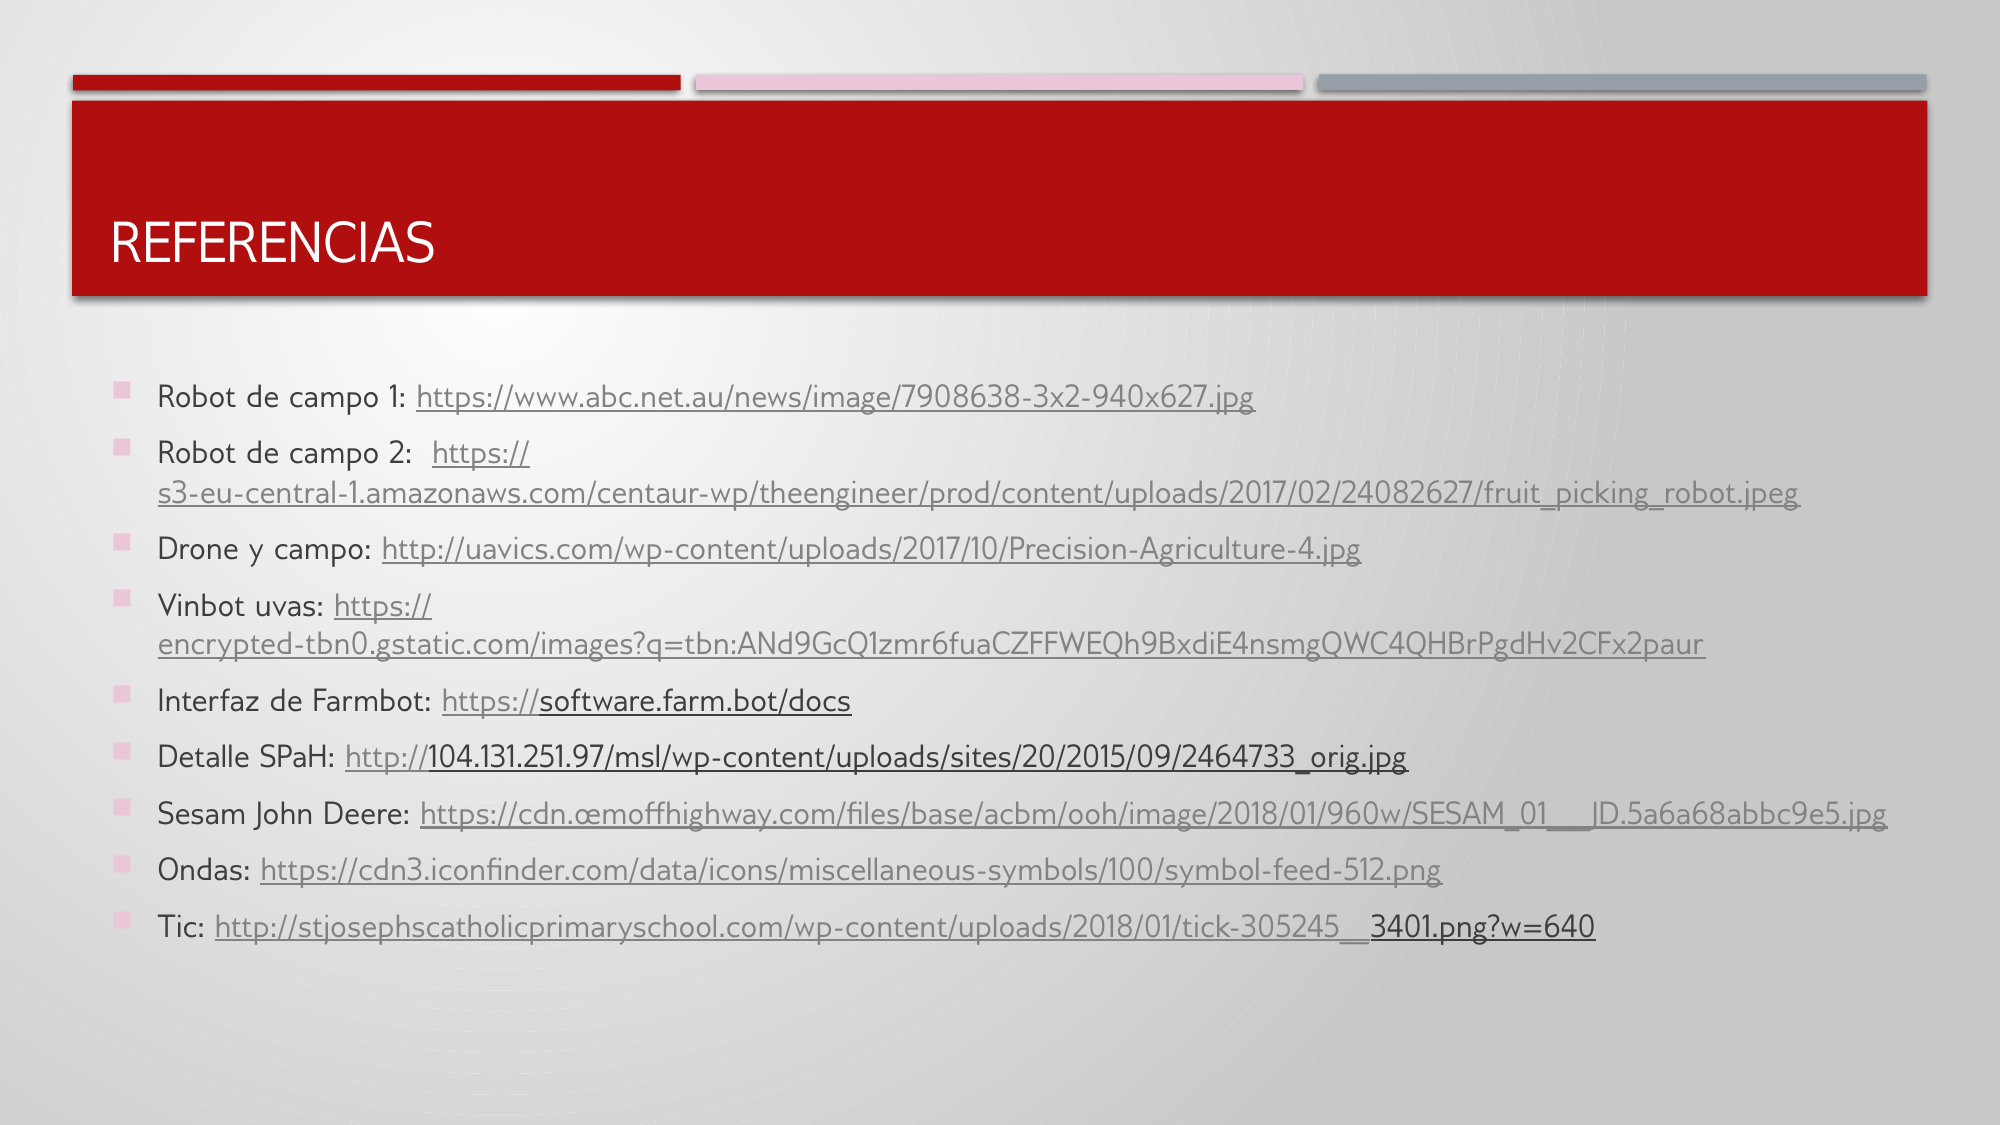

# Referencias
Robot de campo 1: https://www.abc.net.au/news/image/7908638-3x2-940x627.jpg
Robot de campo 2:  https://s3-eu-central-1.amazonaws.com/centaur-wp/theengineer/prod/content/uploads/2017/02/24082627/fruit_picking_robot.jpeg
Drone y campo: http://uavics.com/wp-content/uploads/2017/10/Precision-Agriculture-4.jpg
Vinbot uvas: https://encrypted-tbn0.gstatic.com/images?q=tbn:ANd9GcQ1zmr6fuaCZFFWEQh9BxdiE4nsmgQWC4QHBrPgdHv2CFx2paur
Interfaz de Farmbot: https://software.farm.bot/docs
Detalle SPaH: http://104.131.251.97/msl/wp-content/uploads/sites/20/2015/09/2464733_orig.jpg
Sesam John Deere: https://cdn.oemoffhighway.com/files/base/acbm/ooh/image/2018/01/960w/SESAM_01___JD.5a6a68abbc9e5.jpg
Ondas: https://cdn3.iconfinder.com/data/icons/miscellaneous-symbols/100/symbol-feed-512.png
Tic: http://stjosephscatholicprimaryschool.com/wp-content/uploads/2018/01/tick-305245__3401.png?w=640